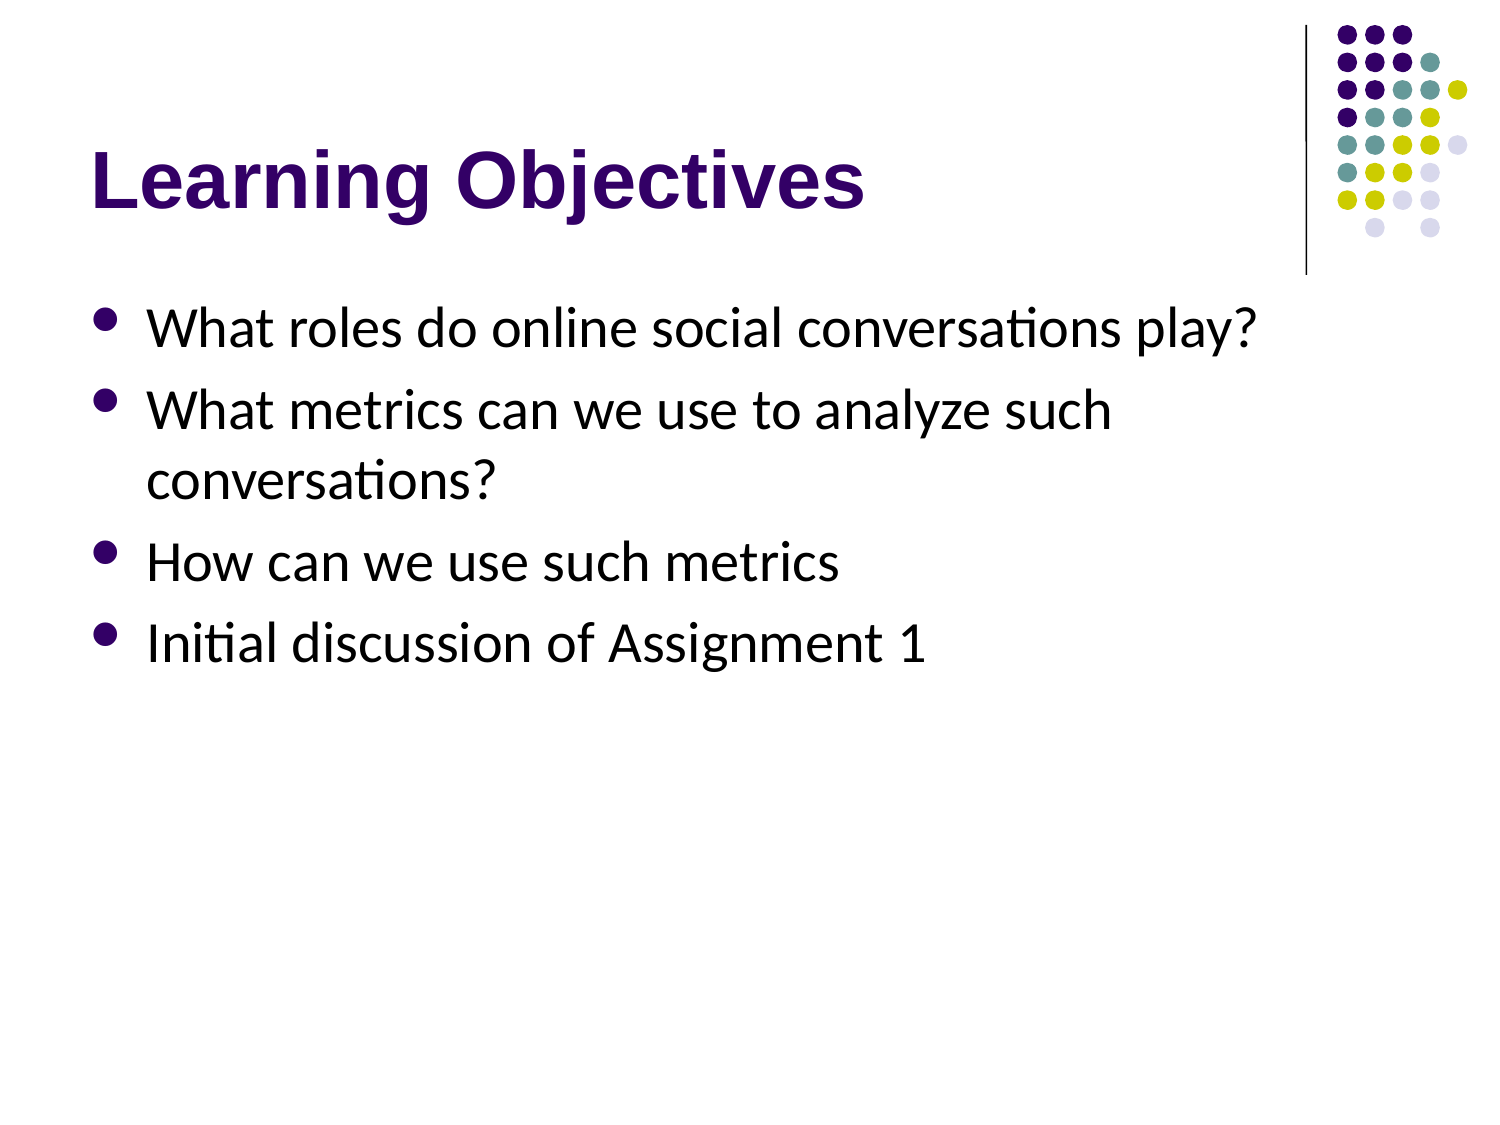

# Learning Objectives
What roles do online social conversations play?
What metrics can we use to analyze such conversations?
How can we use such metrics
Initial discussion of Assignment 1